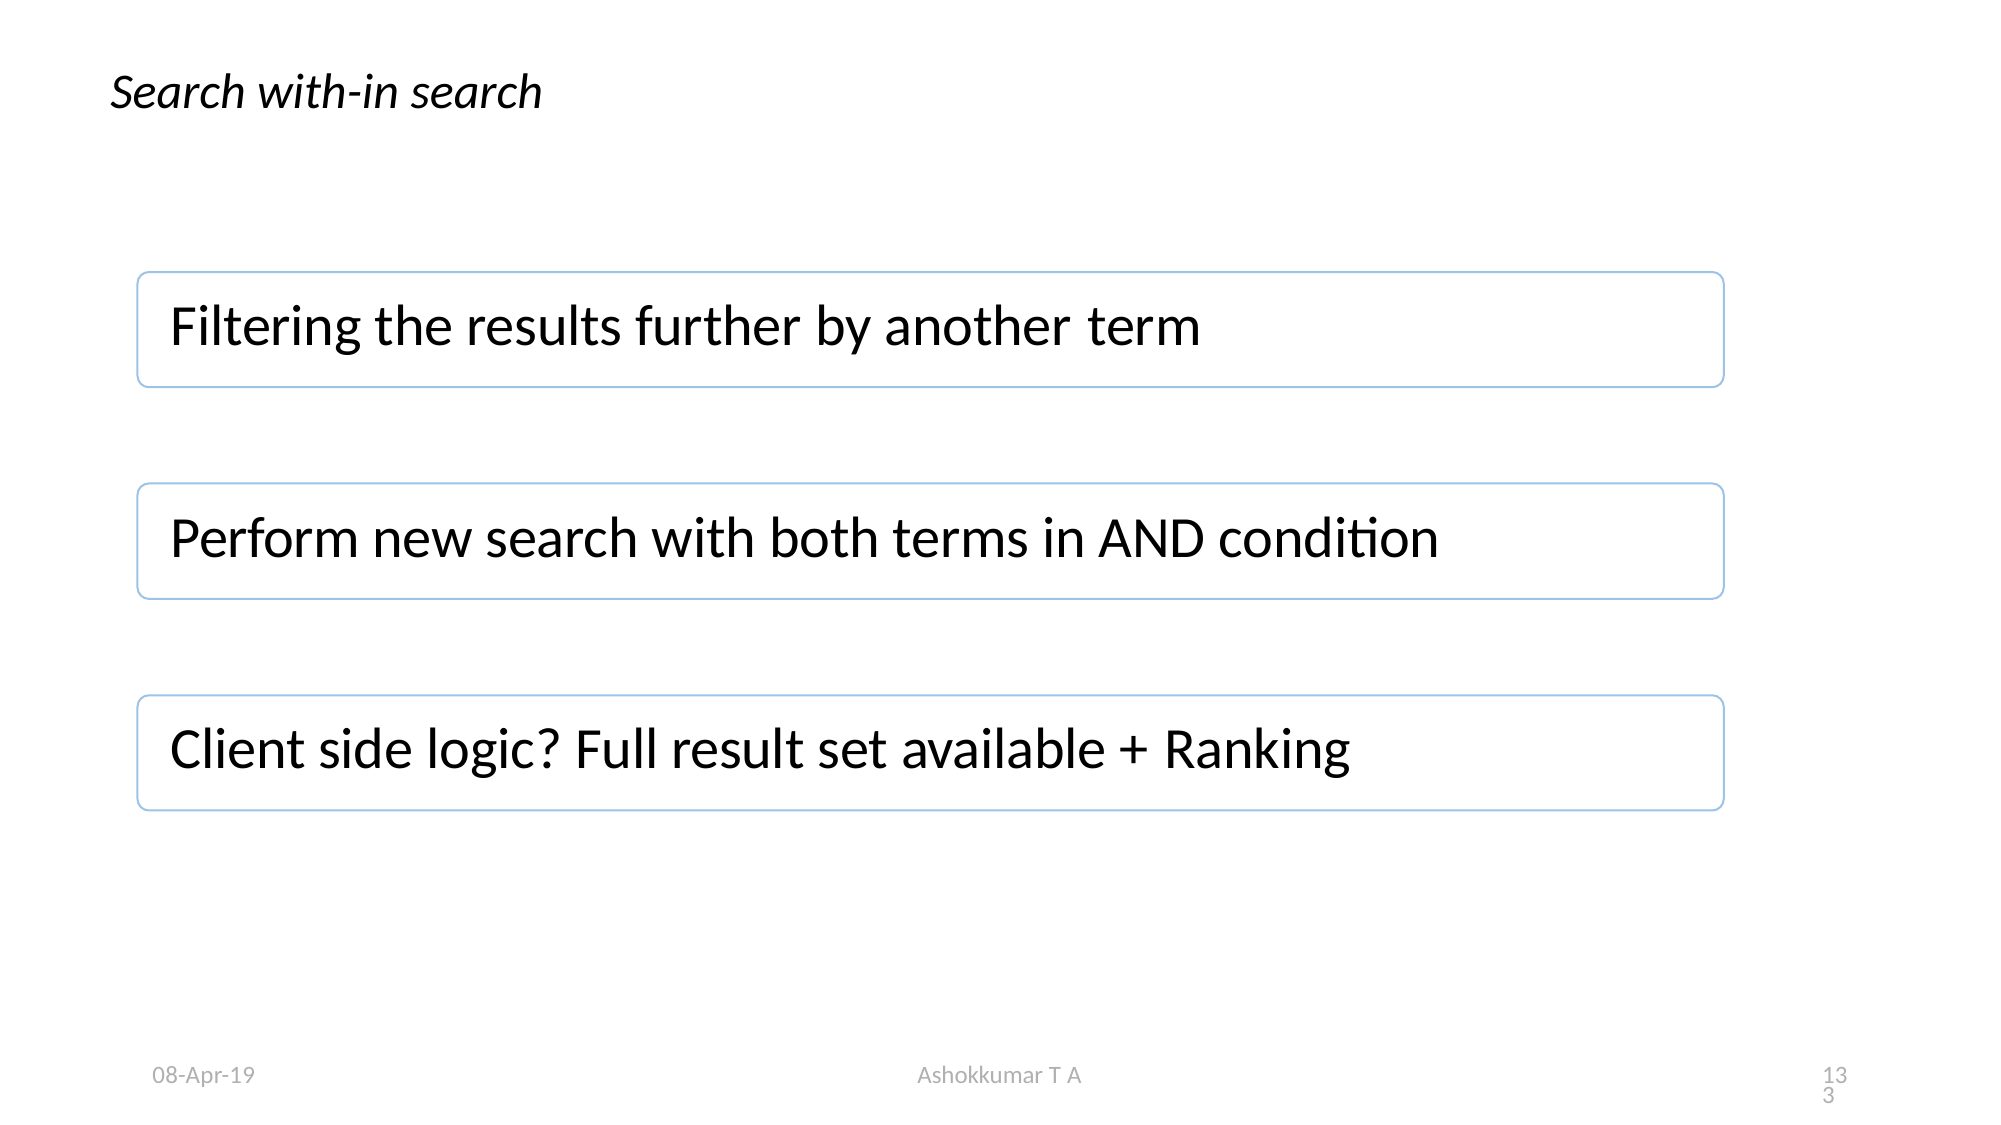

# Search with-in search

Filtering the results further by another term
Perform new search with both terms in AND condition  Client side logic? Full result set available + Ranking

08-Apr-19
Ashokkumar T A
133